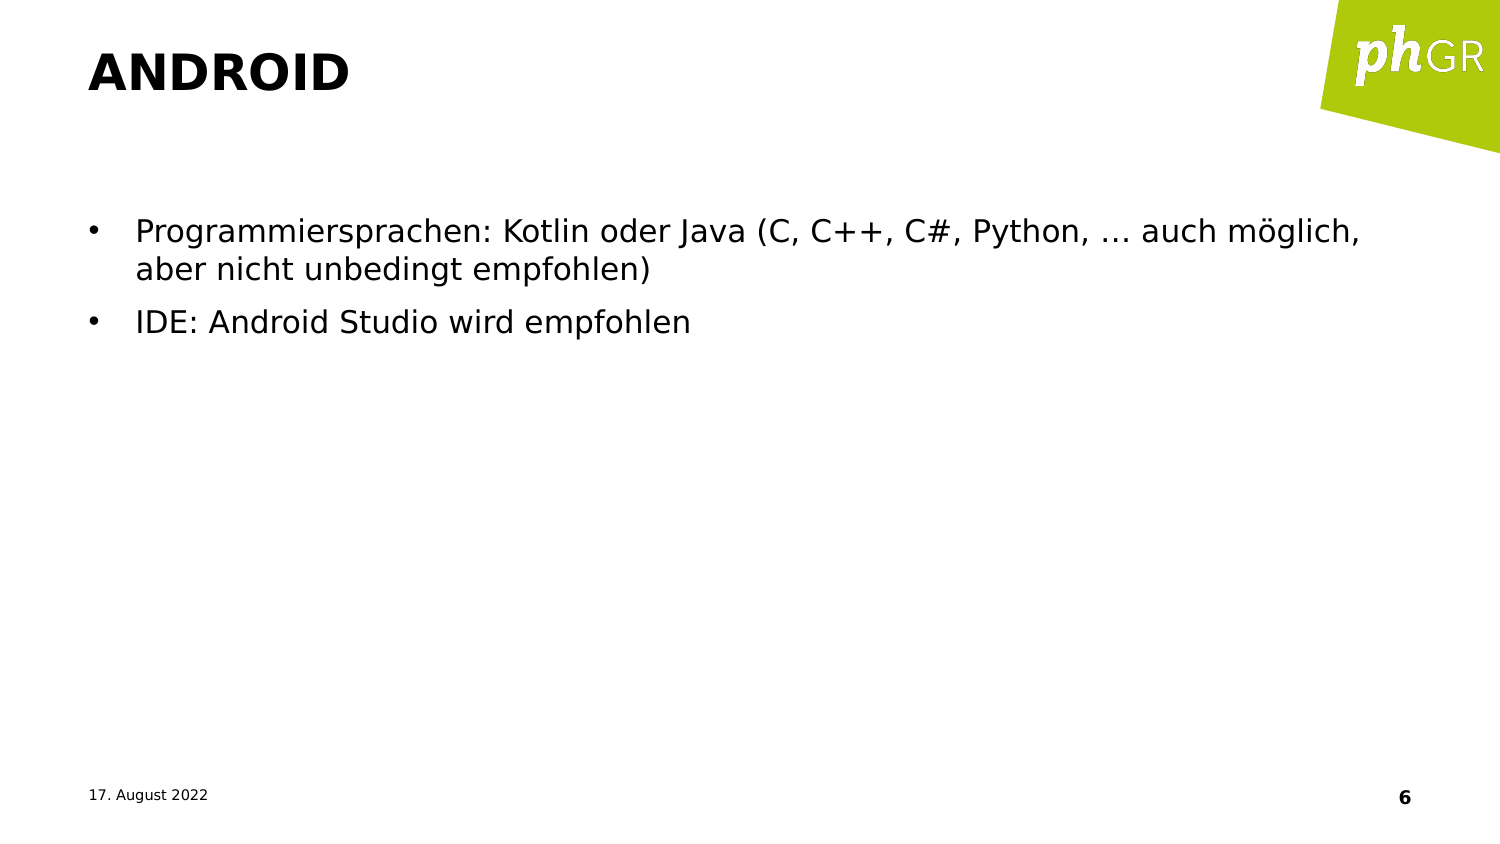

# aNDROID
Programmiersprachen: Kotlin oder Java (C, C++, C#, Python, … auch möglich, aber nicht unbedingt empfohlen)
IDE: Android Studio wird empfohlen

17. August 2022
6